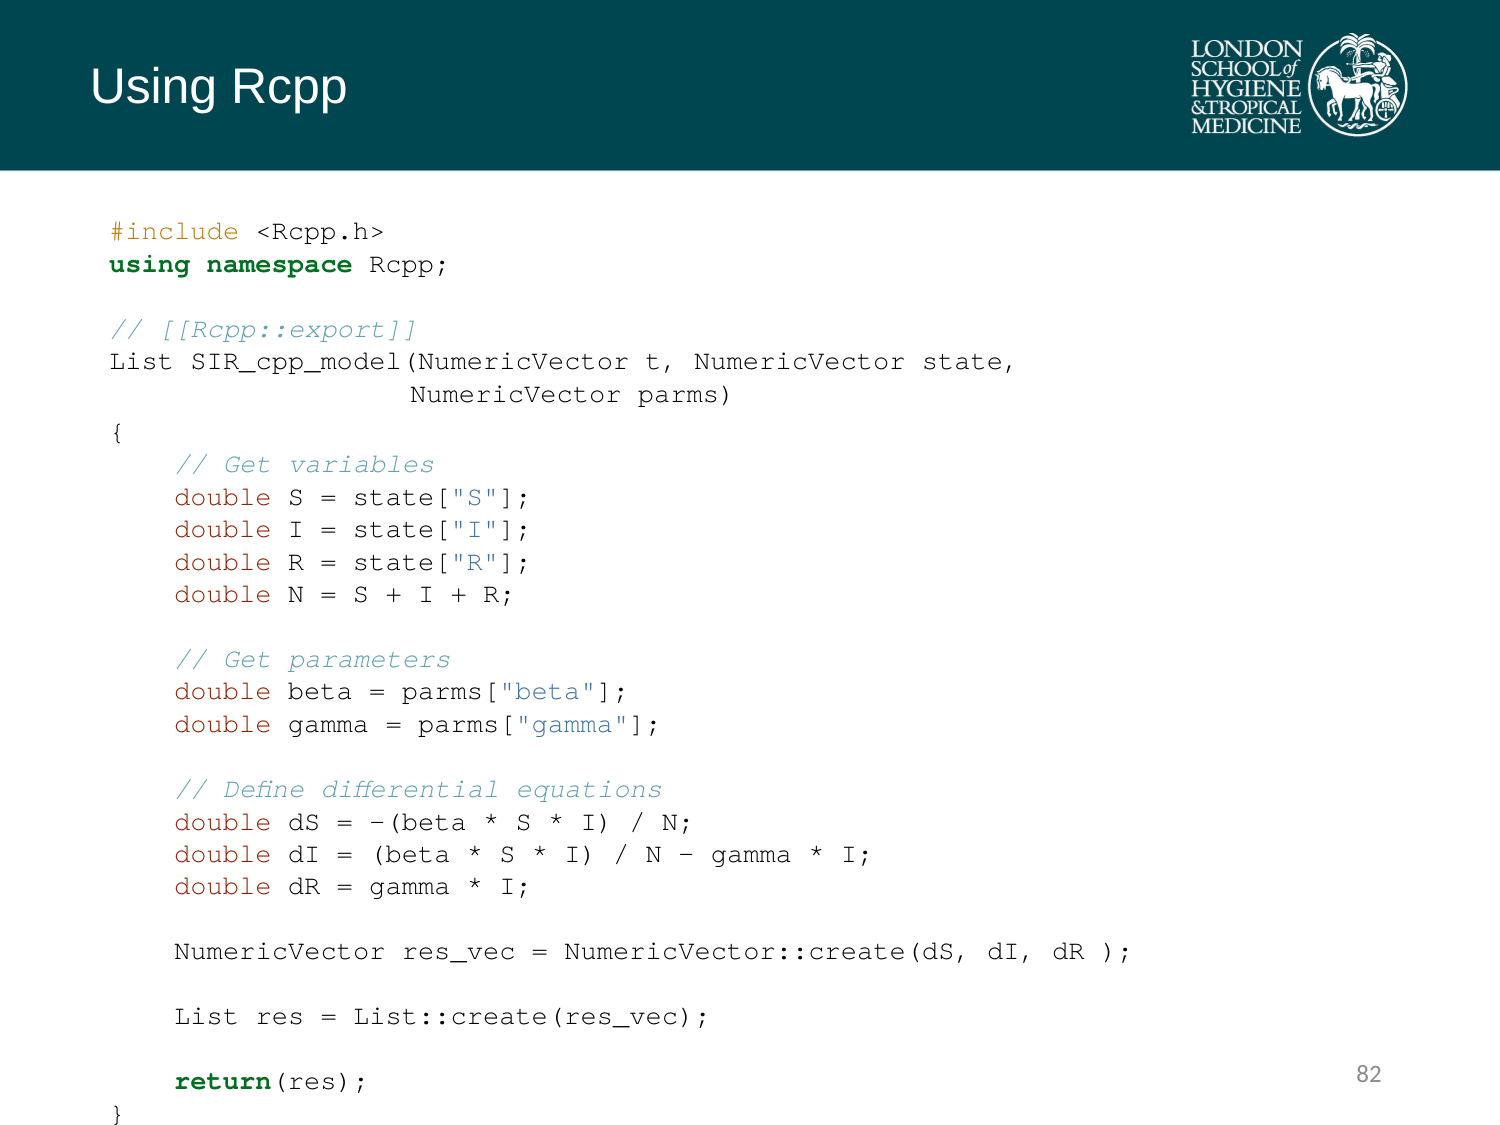

# Using Rcpp
#include <Rcpp.h>
using namespace Rcpp;
// [[Rcpp::export]]
List SIR_cpp_model(NumericVector t, NumericVector state,
                                           NumericVector parms)
{
    // Get variables
    double S = state["S"];
    double I = state["I"];
    double R = state["R"];
    double N = S + I + R;
    // Get parameters
    double beta = parms["beta"];
    double gamma = parms["gamma"];
    // Define differential equations
    double dS = -(beta * S * I) / N;
    double dI = (beta * S * I) / N - gamma * I;
    double dR = gamma * I;
    NumericVector res_vec = NumericVector::create(dS, dI, dR );
    List res = List::create(res_vec);
    return(res);
}
82